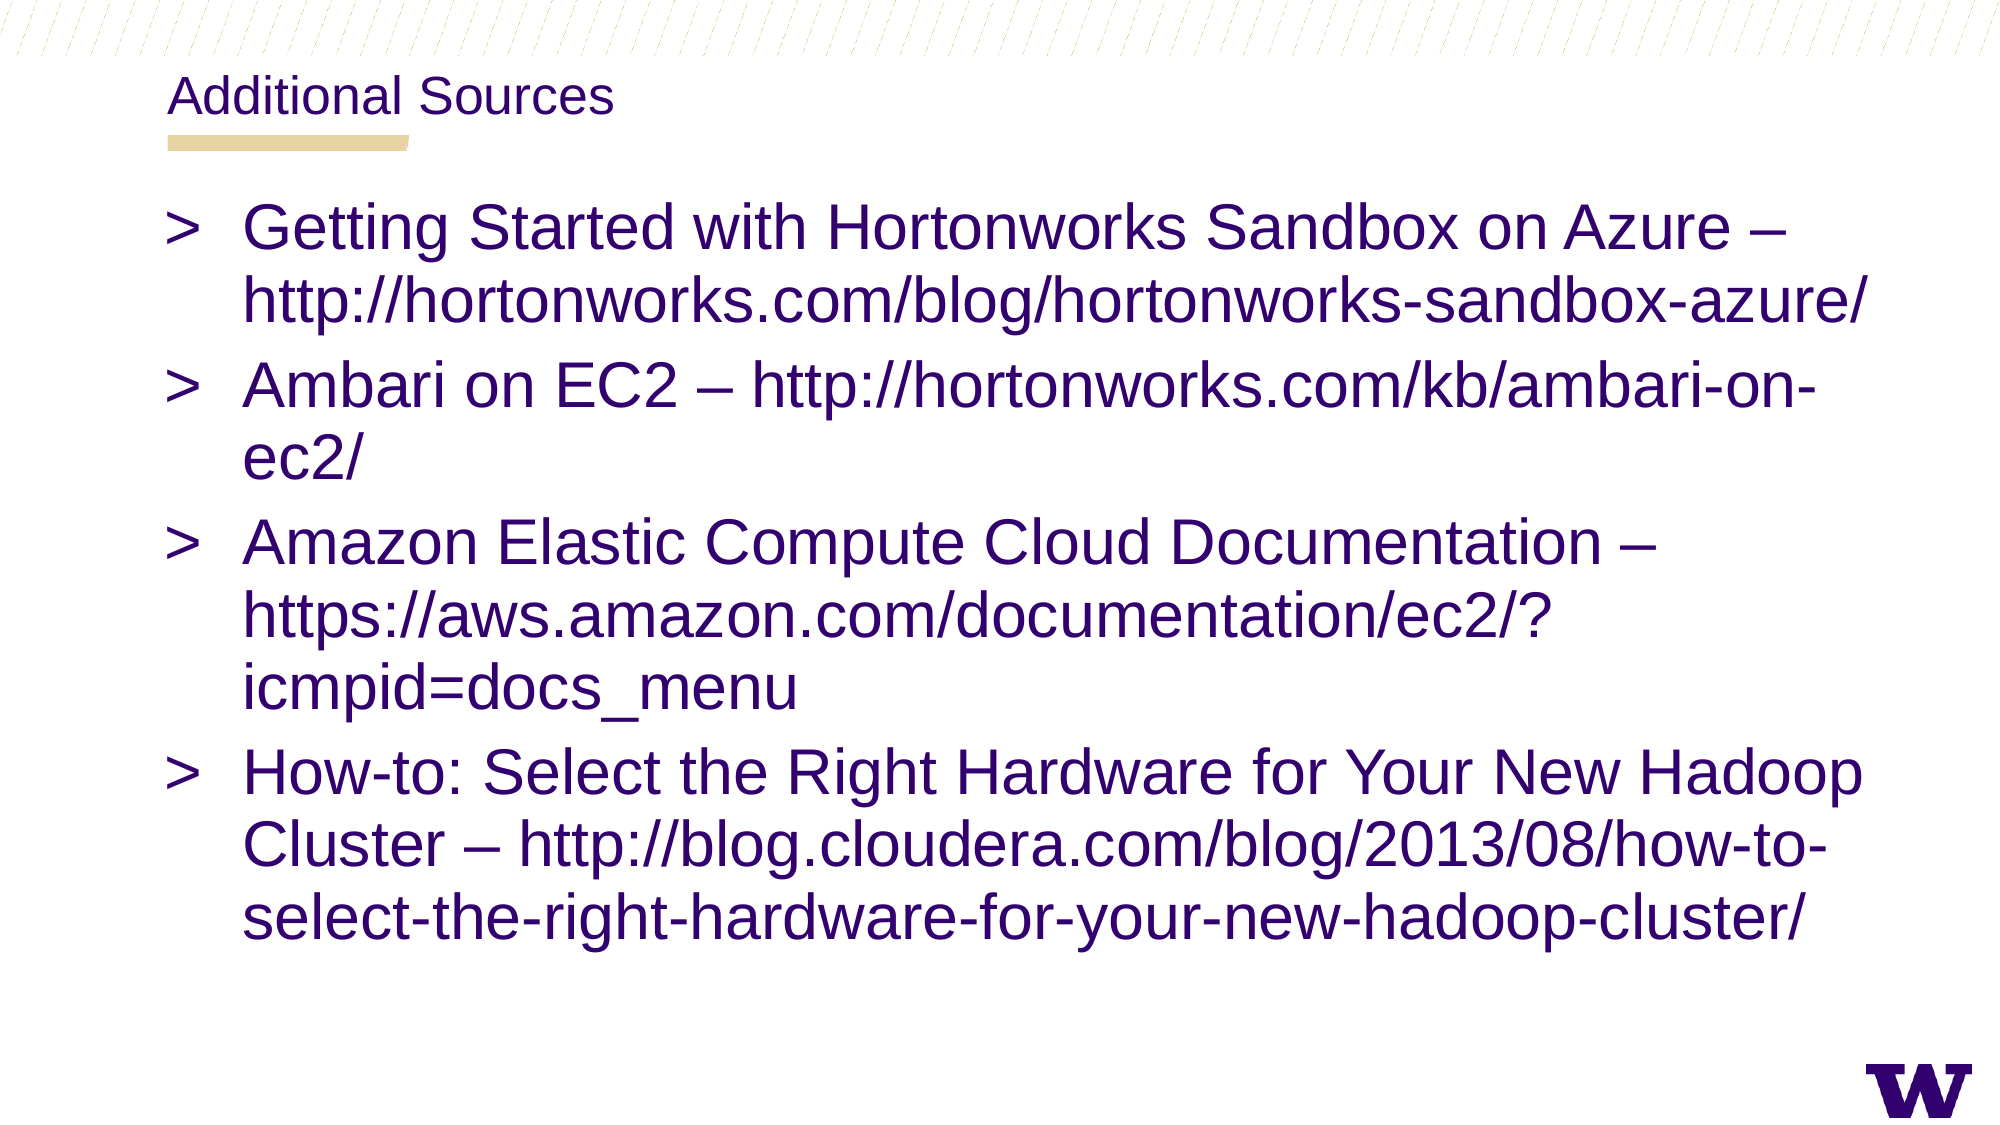

Additional Sources
Getting Started with Hortonworks Sandbox on Azure –  http://hortonworks.com/blog/hortonworks-sandbox-azure/
Ambari on EC2 – http://hortonworks.com/kb/ambari-on-ec2/
Amazon Elastic Compute Cloud Documentation – https://aws.amazon.com/documentation/ec2/?icmpid=docs_menu
How-to: Select the Right Hardware for Your New Hadoop Cluster – http://blog.cloudera.com/blog/2013/08/how-to-select-the-right-hardware-for-your-new-hadoop-cluster/